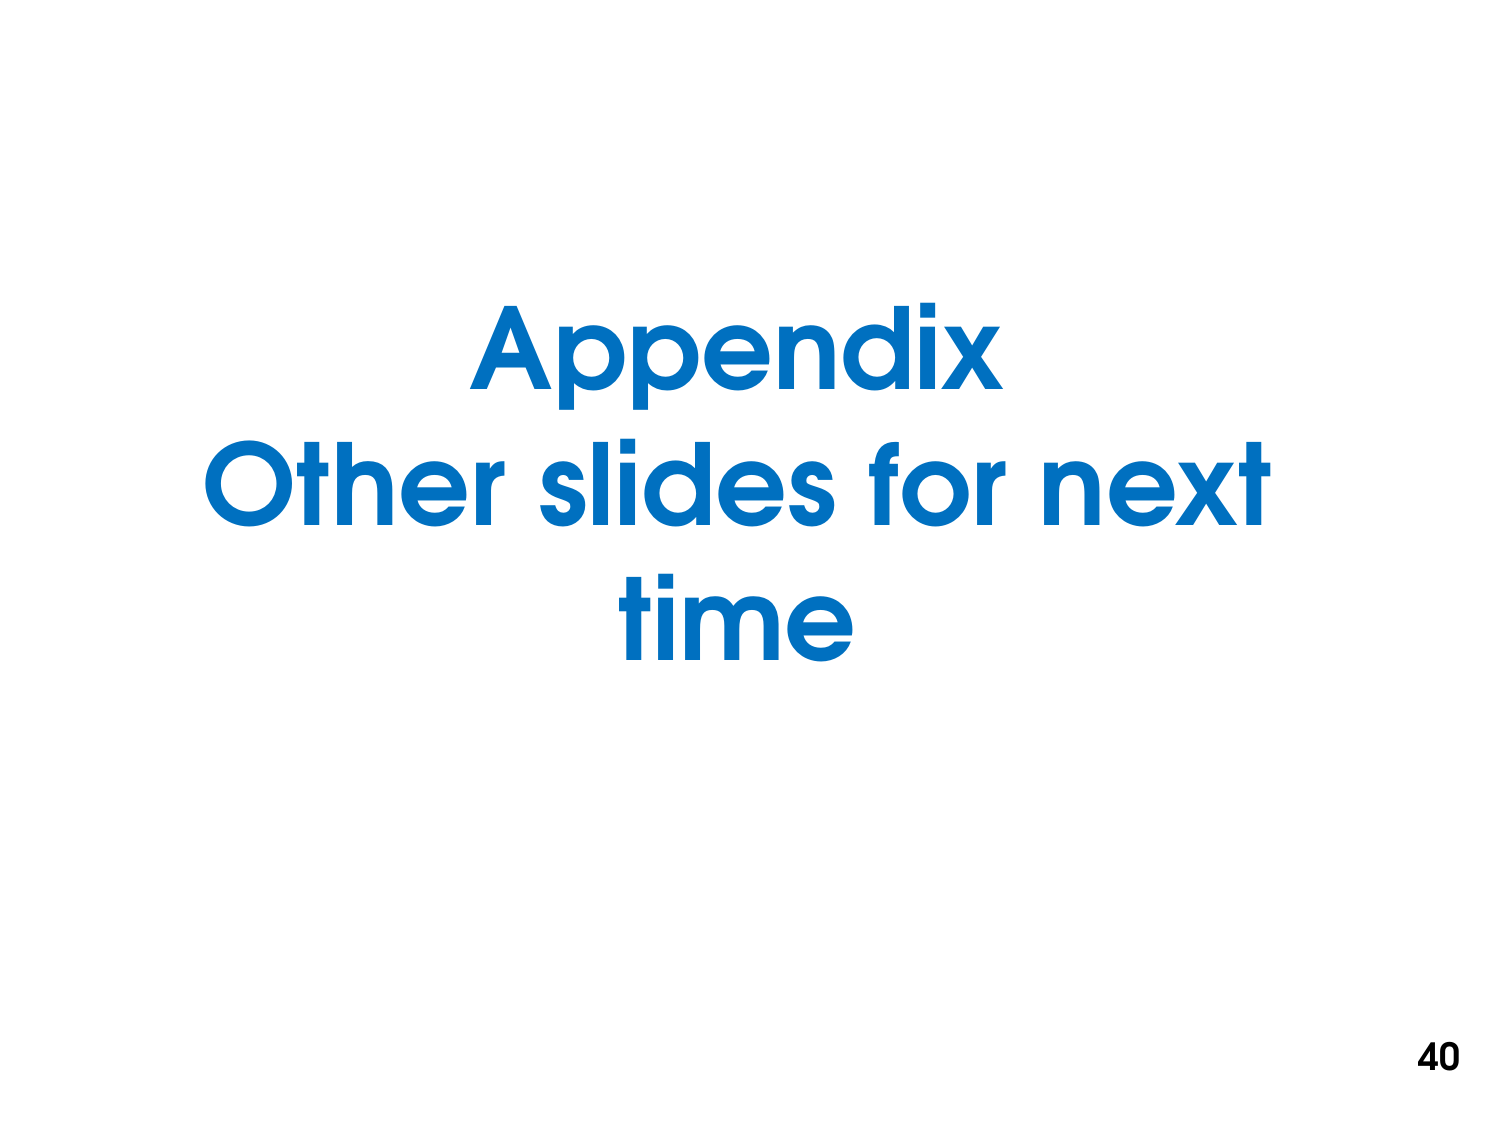

# Appendix Other slides for next time
40